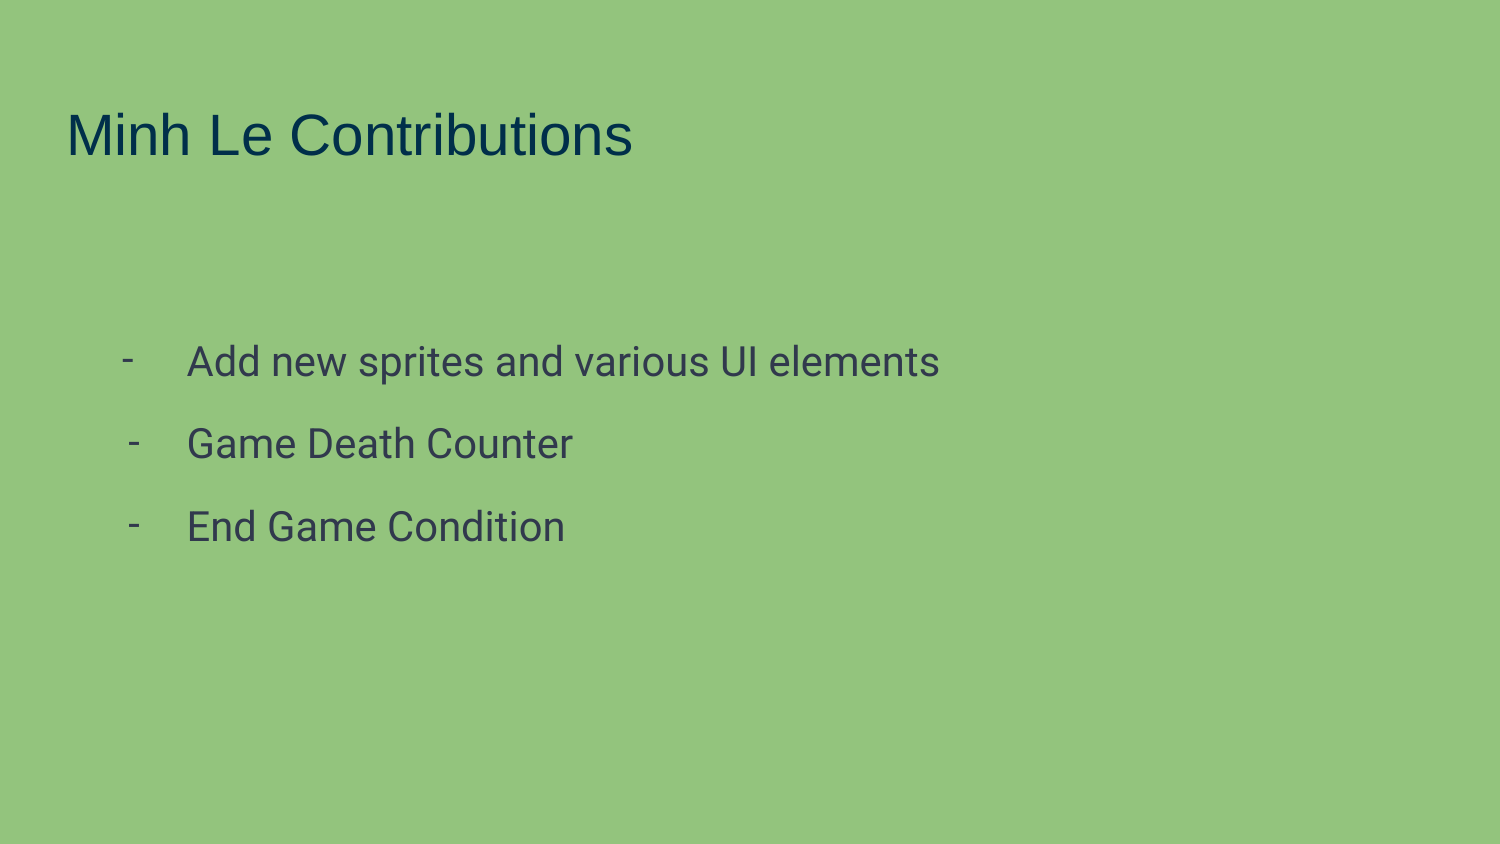

Minh Le Contributions
Add new sprites and various UI elements
Game Death Counter
End Game Condition